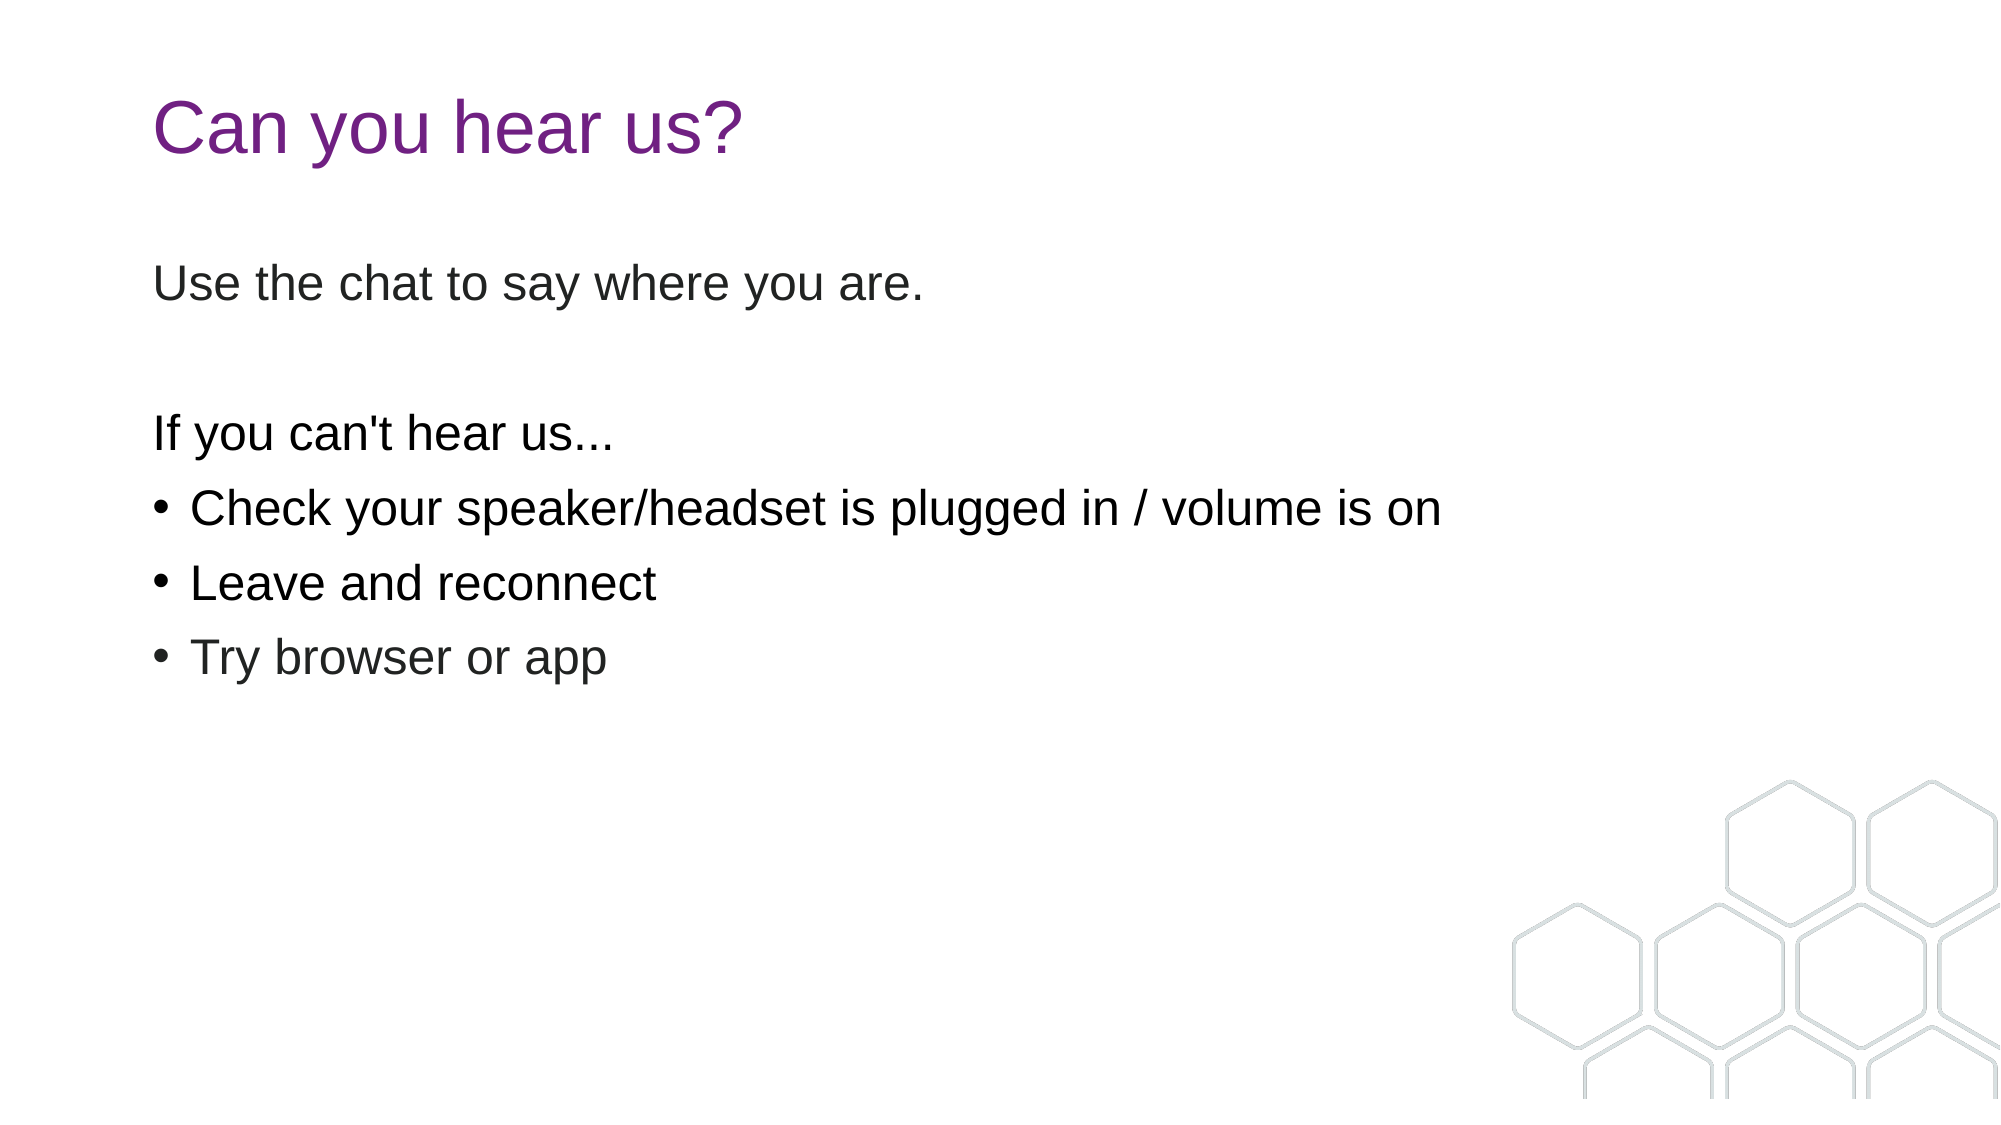

# Can you hear us?​
Use the chat to say where you are.

If you can't hear us...​
Check your speaker/headset is plugged in / volume is on
Leave and reconnect
Try browser or app